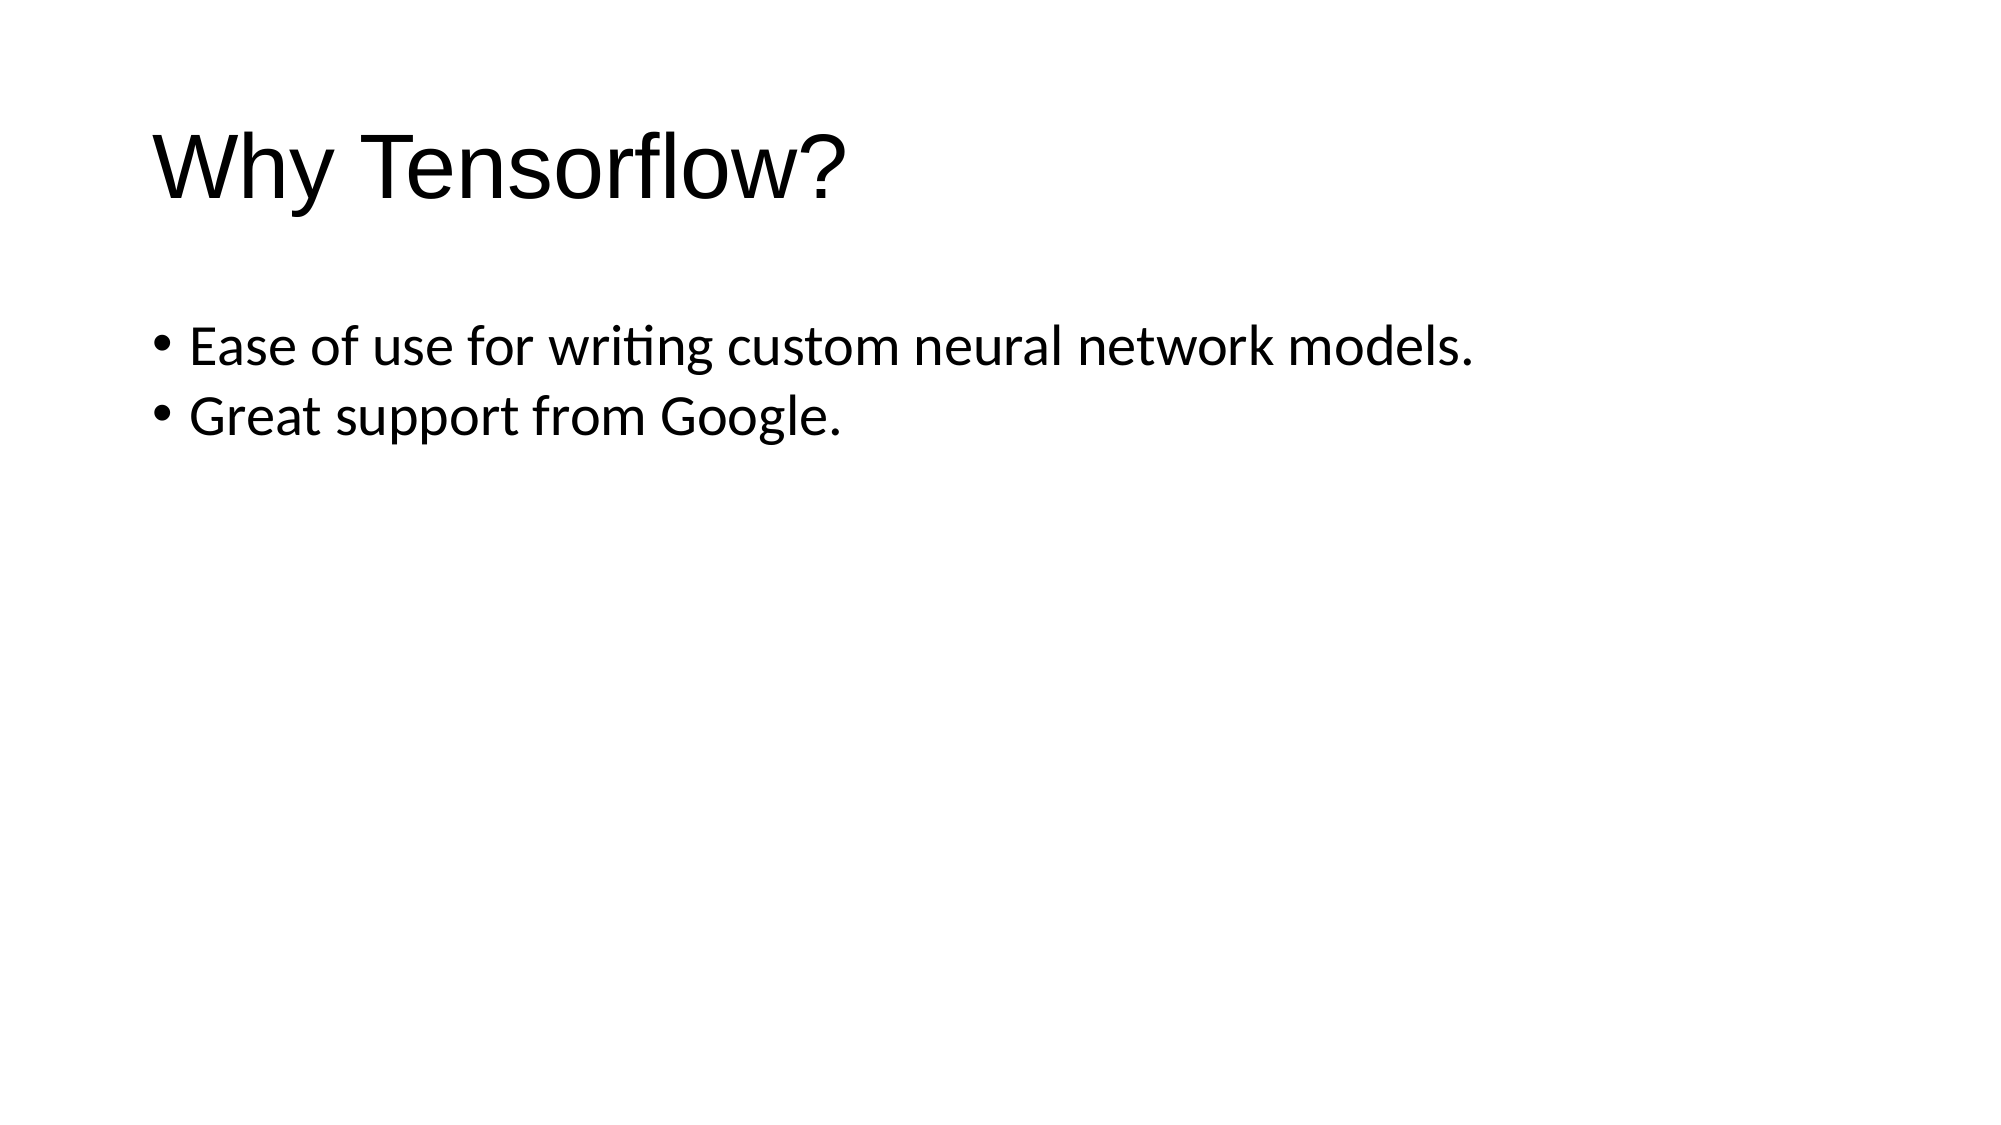

# Why Tensorflow?
Ease of use for writing custom neural network models.
Great support from Google.